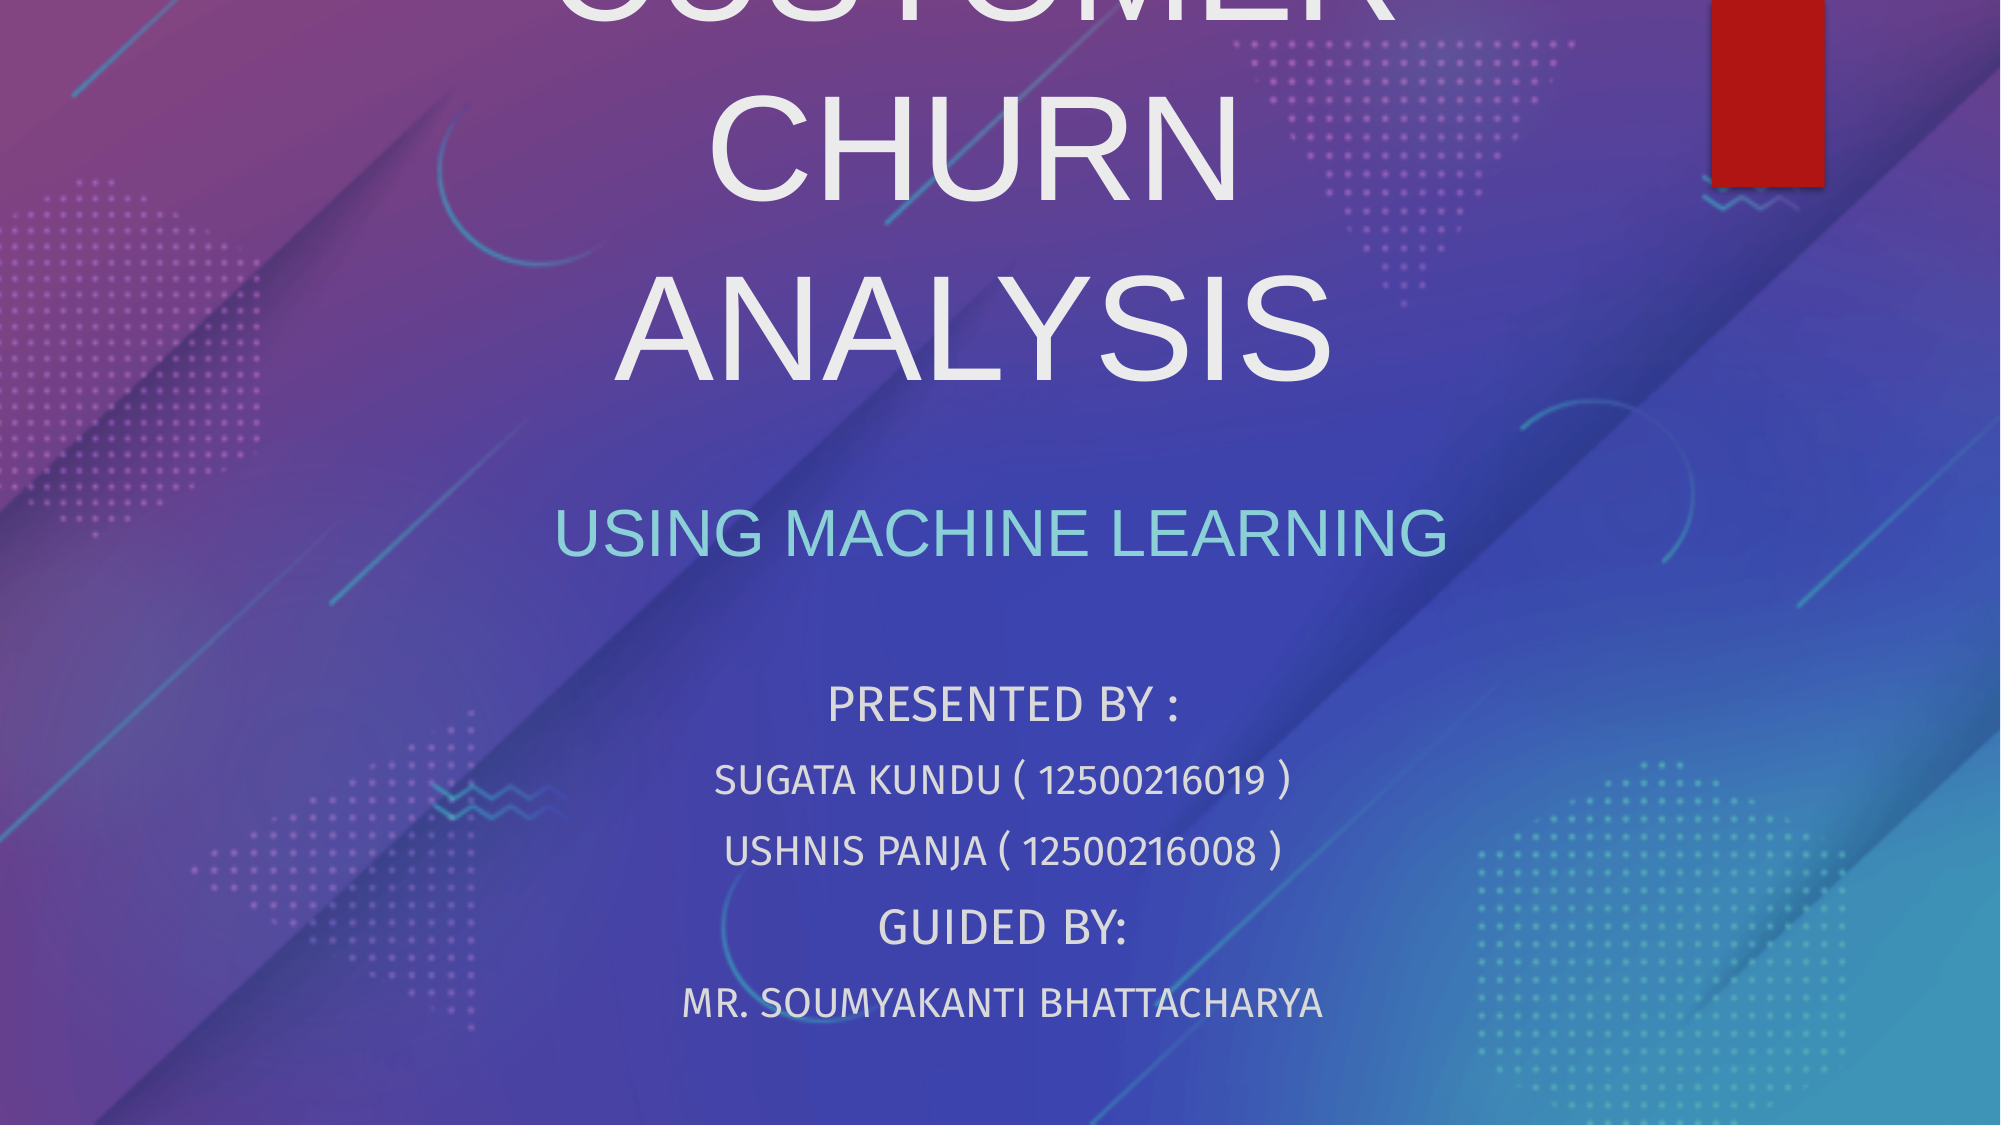

# CUSTOMER CHURN ANALYSIS
USING MACHINE LEARNING

PRESENTED by :
Sugata kundu ( 12500216019 )
Ushnis panja ( 12500216008 )
GUIDED BY:
Mr. SOUMYAKANTI BHATTACHARYA